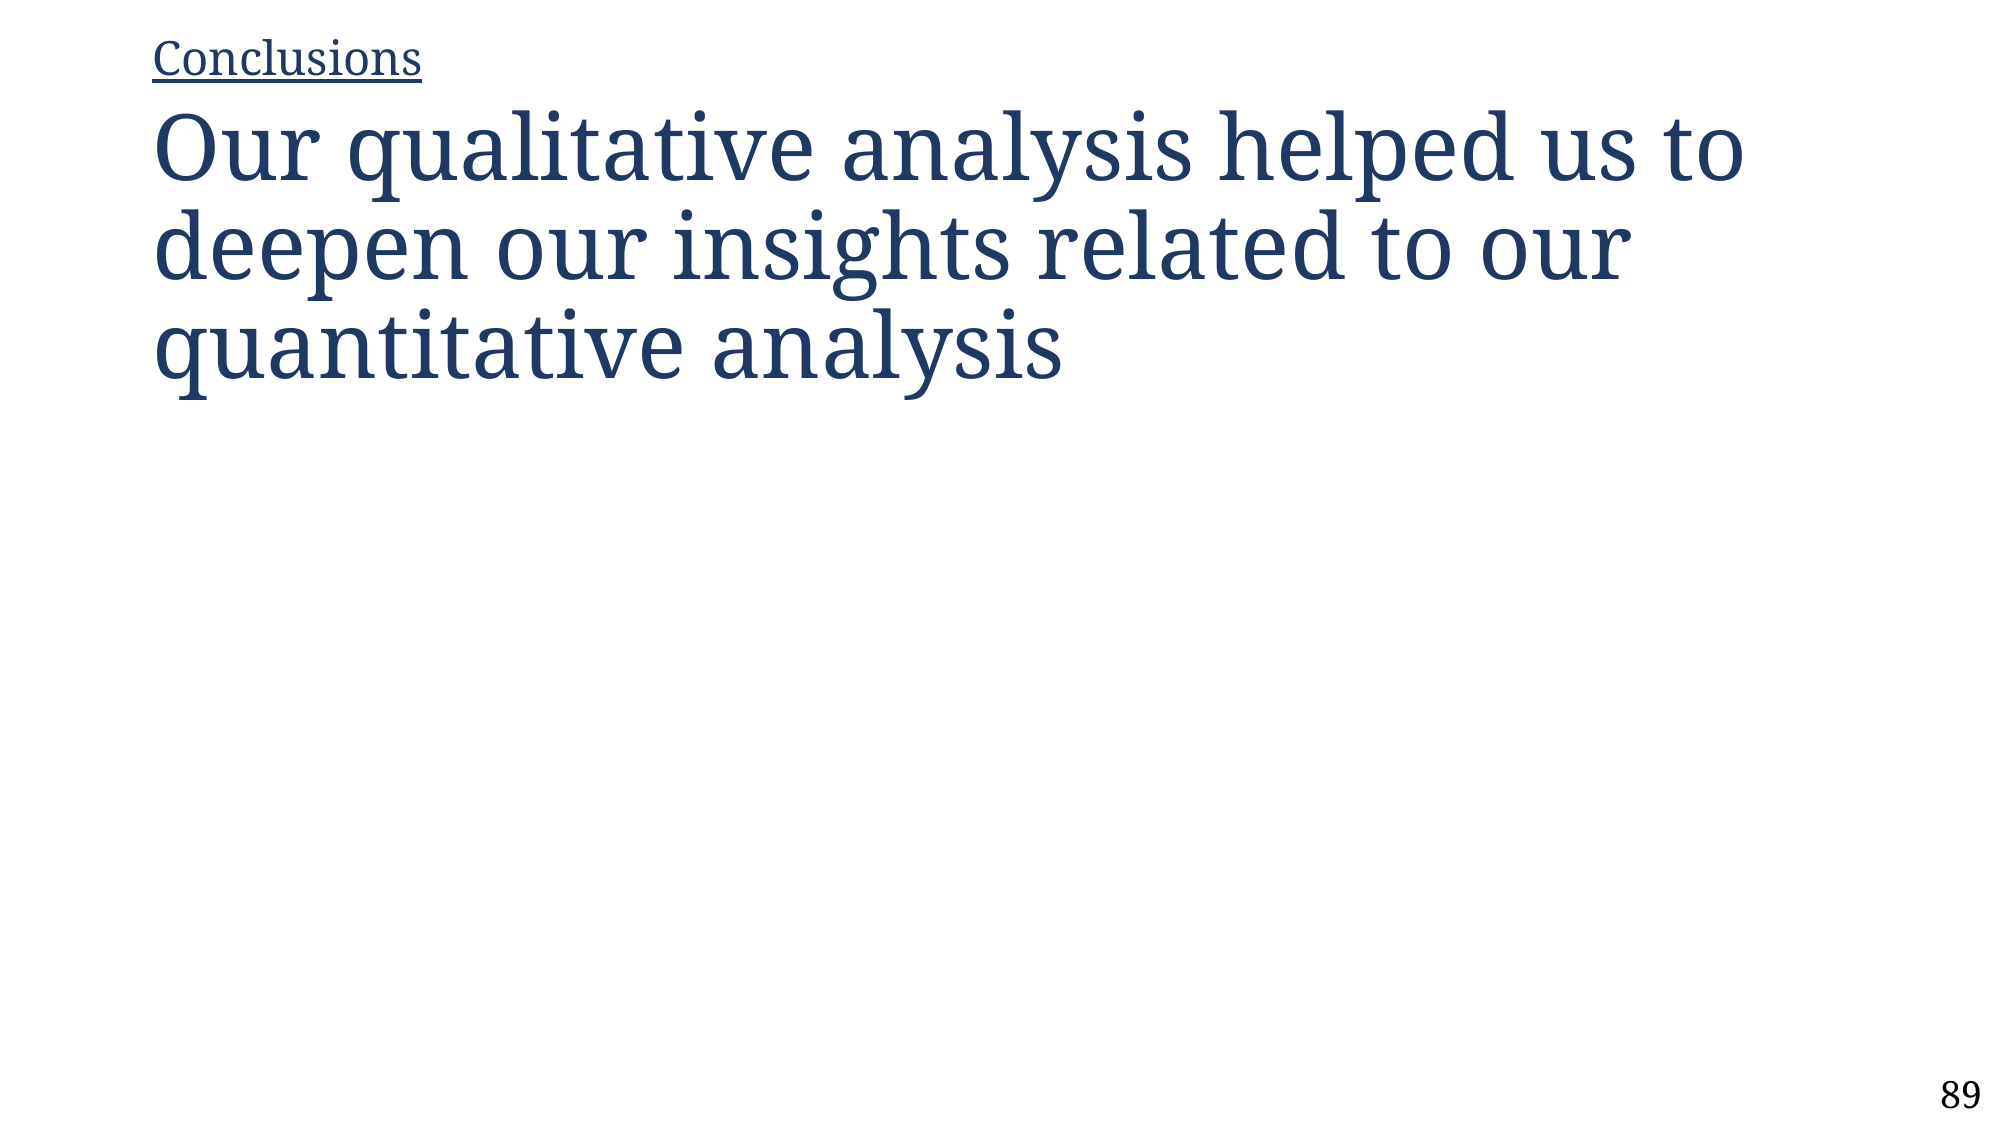

Conclusions
# Our qualitative analysis helped us to deepen our insights related to our quantitative analysis
89